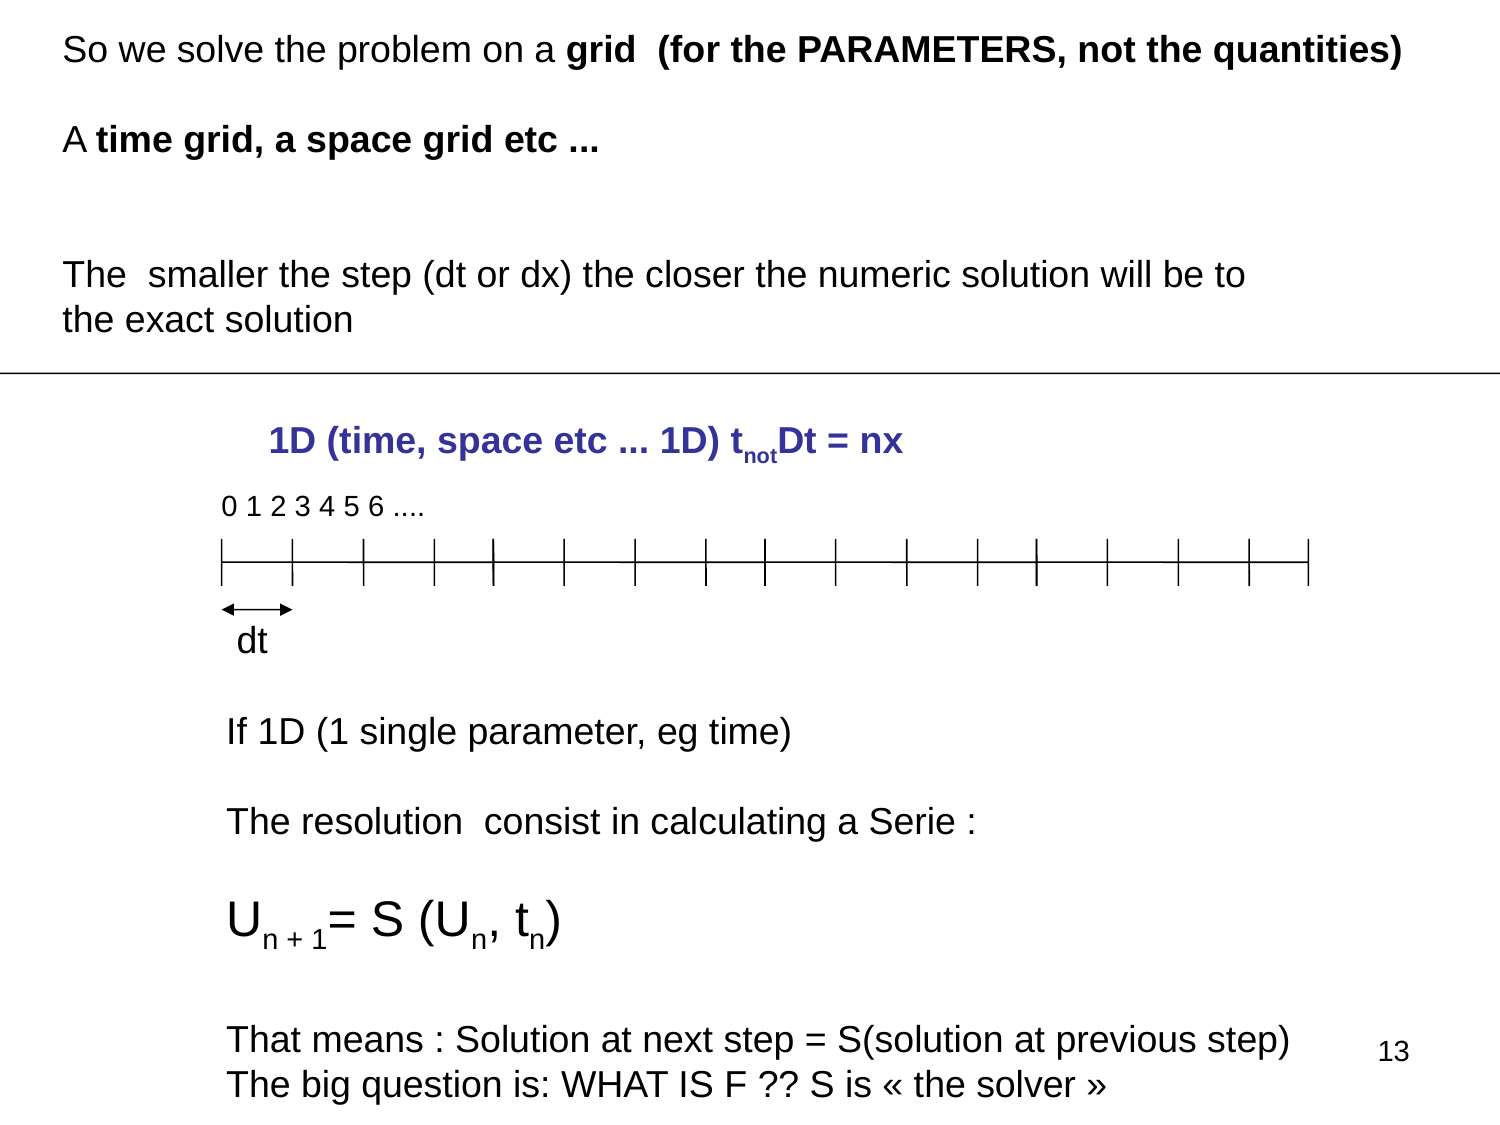

So we solve the problem on a grid  (for the PARAMETERS, not the quantities)

A time grid, a space grid etc ...

The  smaller the step (dt or dx) the closer the numeric solution will be to
the exact solution

1D (time, space etc ... 1D) tnotDt = nx

0 1 2 3 4 5 6 ....

dt

If 1D (1 single parameter, eg time)

The resolution  consist in calculating a Serie :

Un + 1= S (Un, tn)

That means : Solution at next step = S(solution at previous step)
The big question is: WHAT IS F ?? S is « the solver »
13